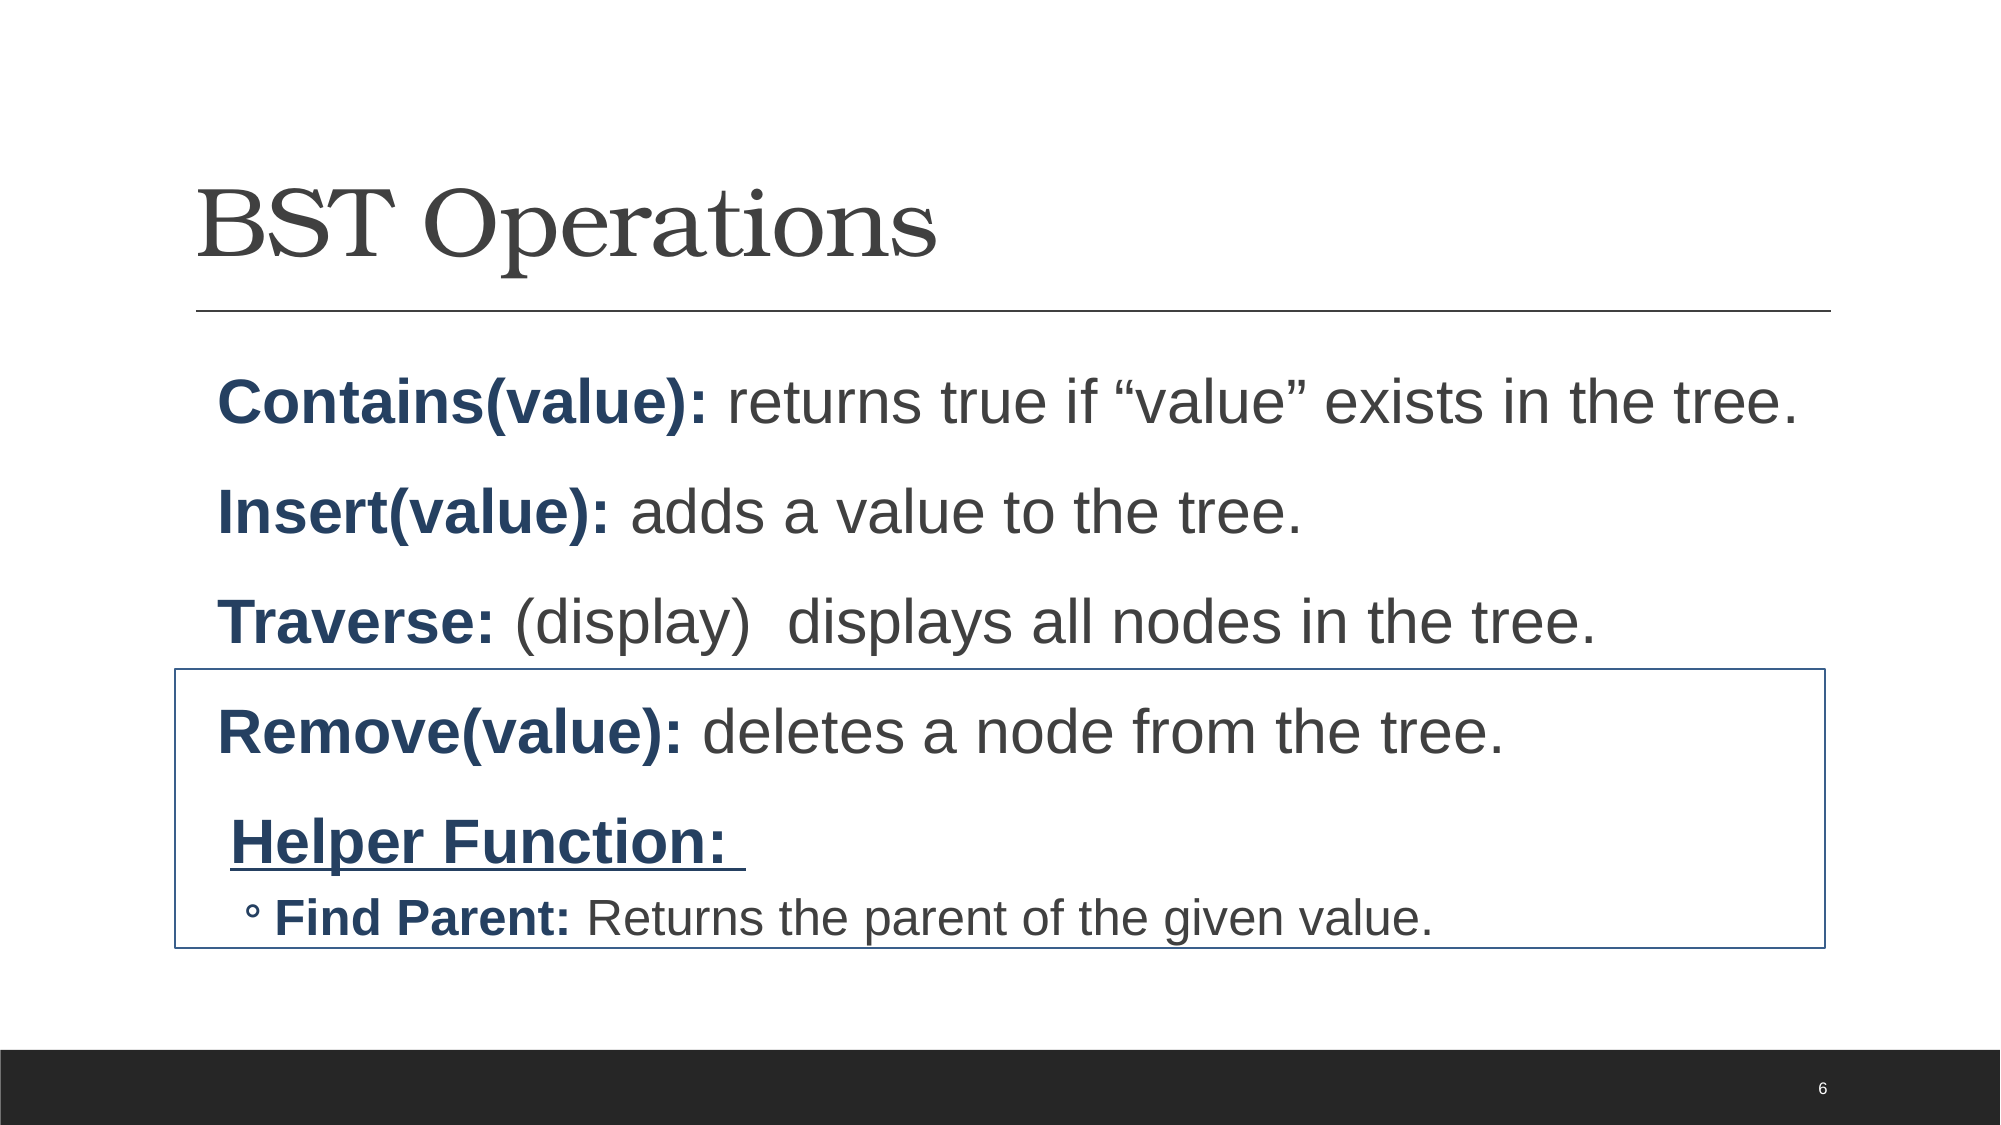

# BST Operations
Contains(value): returns true if “value” exists in the tree.
Insert(value): adds a value to the tree.
Traverse: (display)  displays all nodes in the tree.
Remove(value): deletes a node from the tree.
  Helper Function:
Find Parent: Returns the parent of the given value.

6